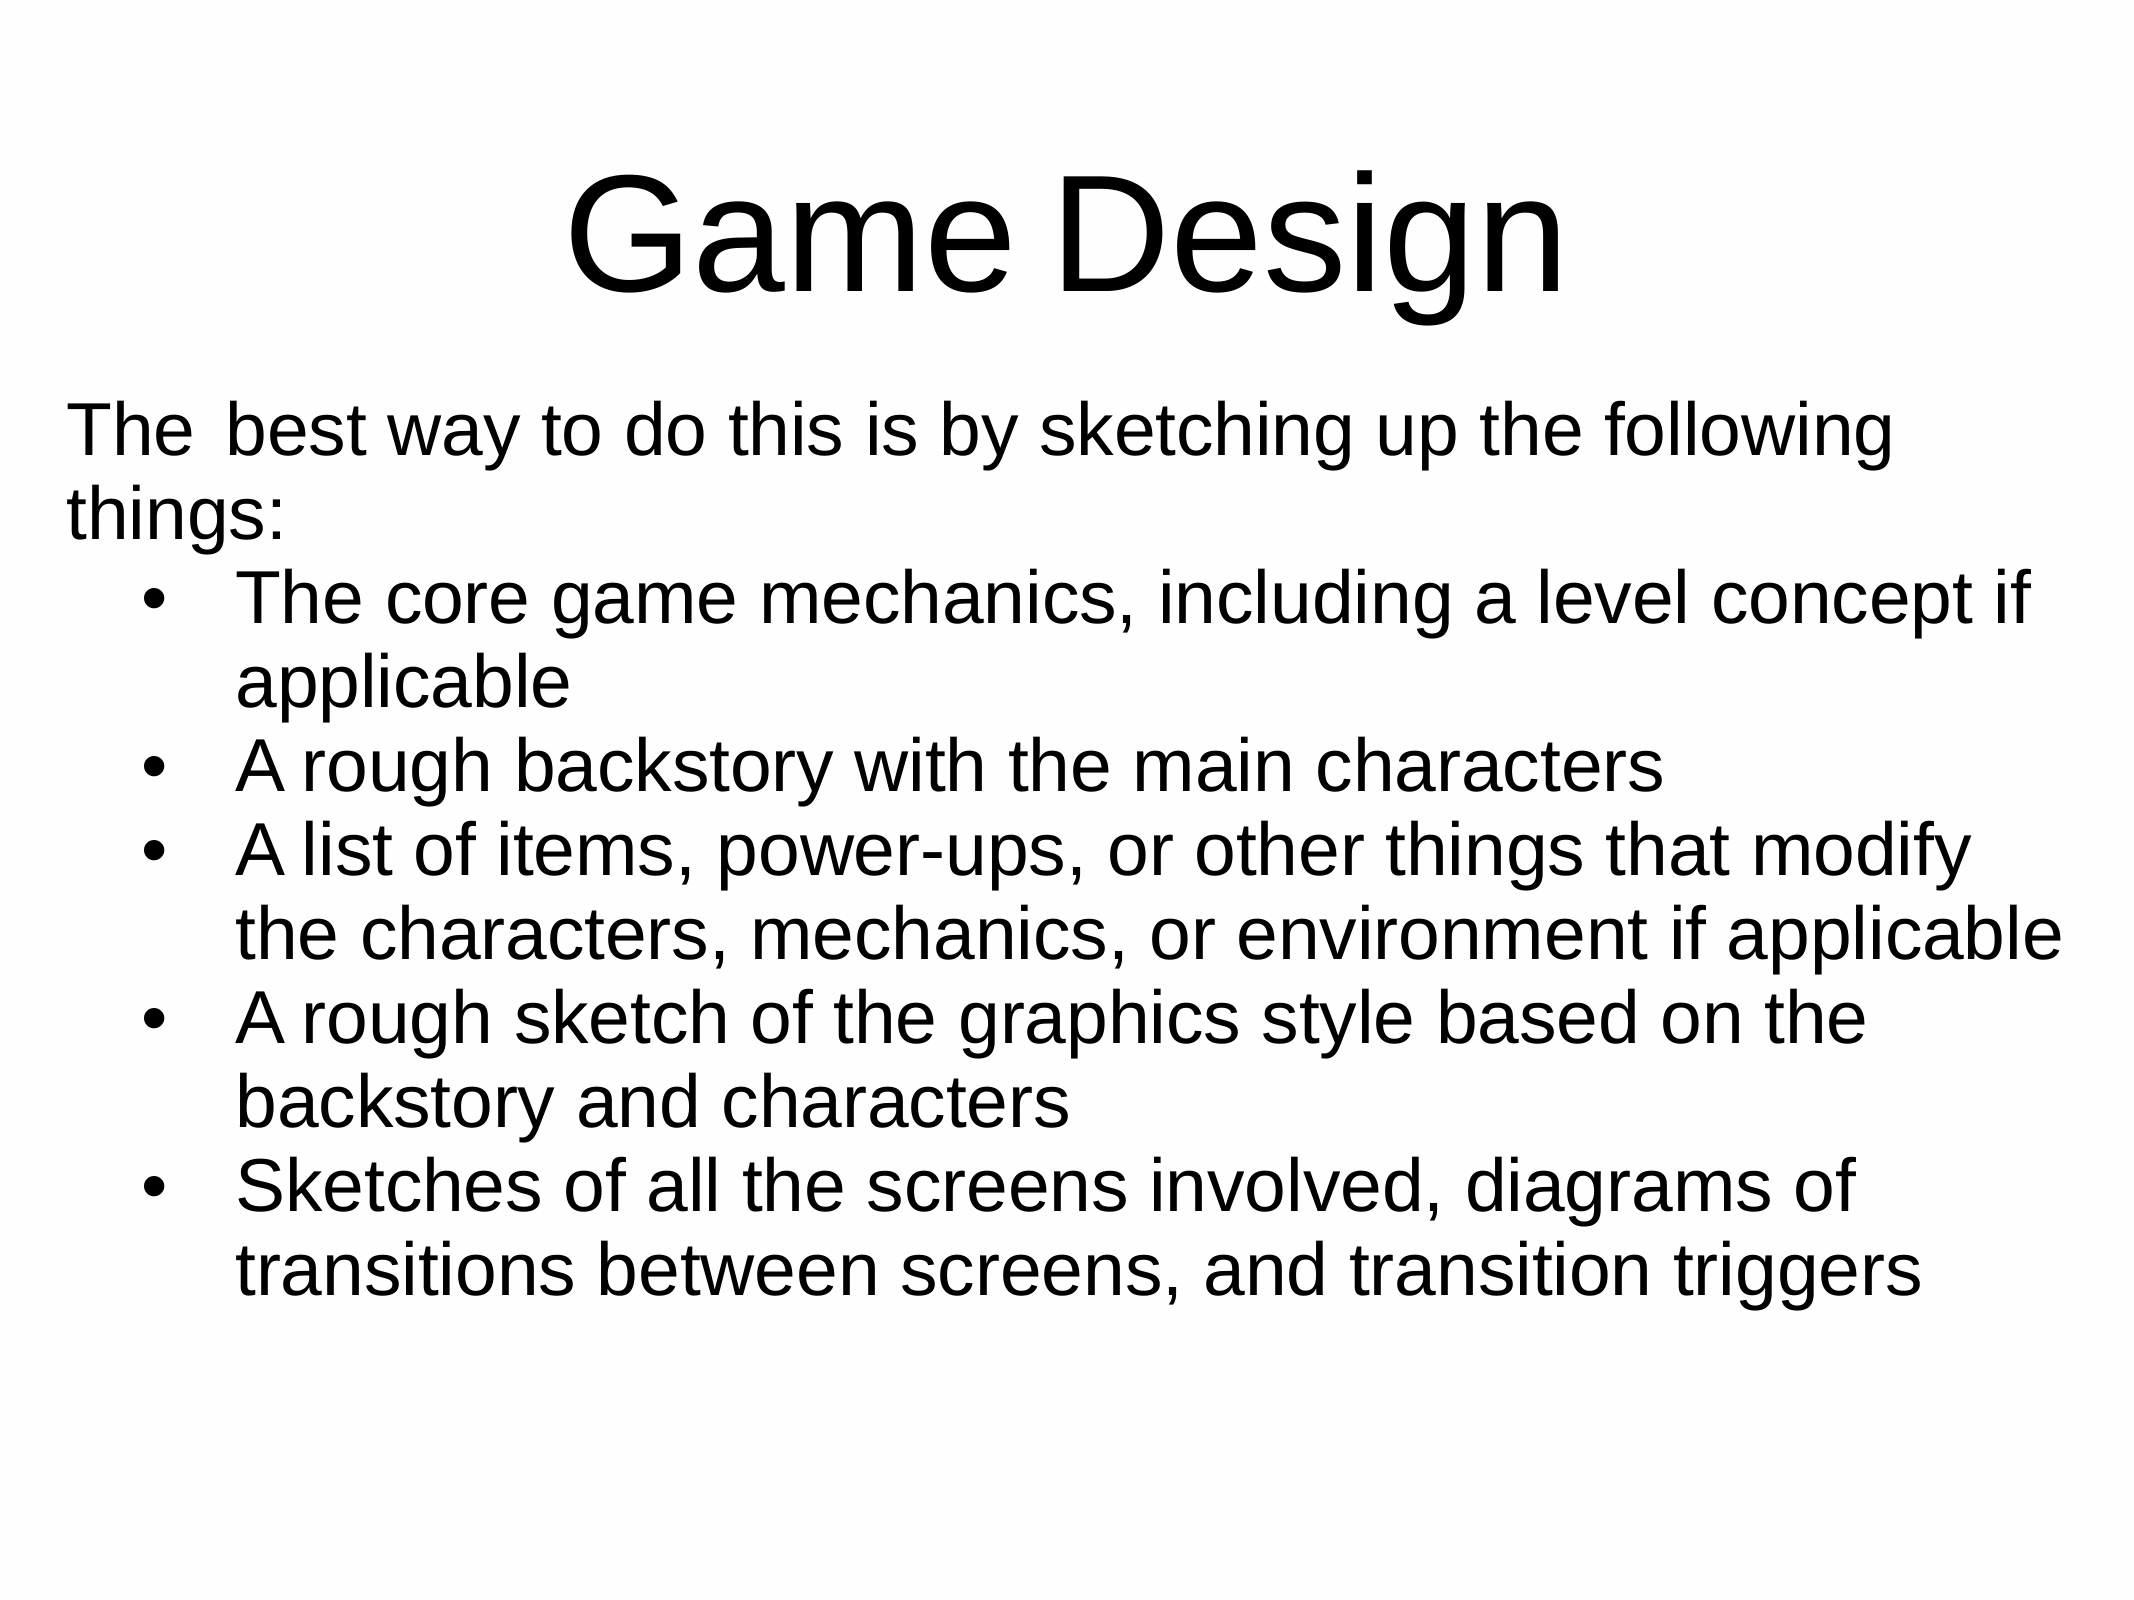

# Game Design
The best way to do this is by sketching up the following things:
The core game mechanics, including a level concept if applicable
A rough backstory with the main characters
A list of items, power-ups, or other things that modify the characters, mechanics, or environment if applicable
A rough sketch of the graphics style based on the backstory and characters
Sketches of all the screens involved, diagrams of transitions between screens, and transition triggers